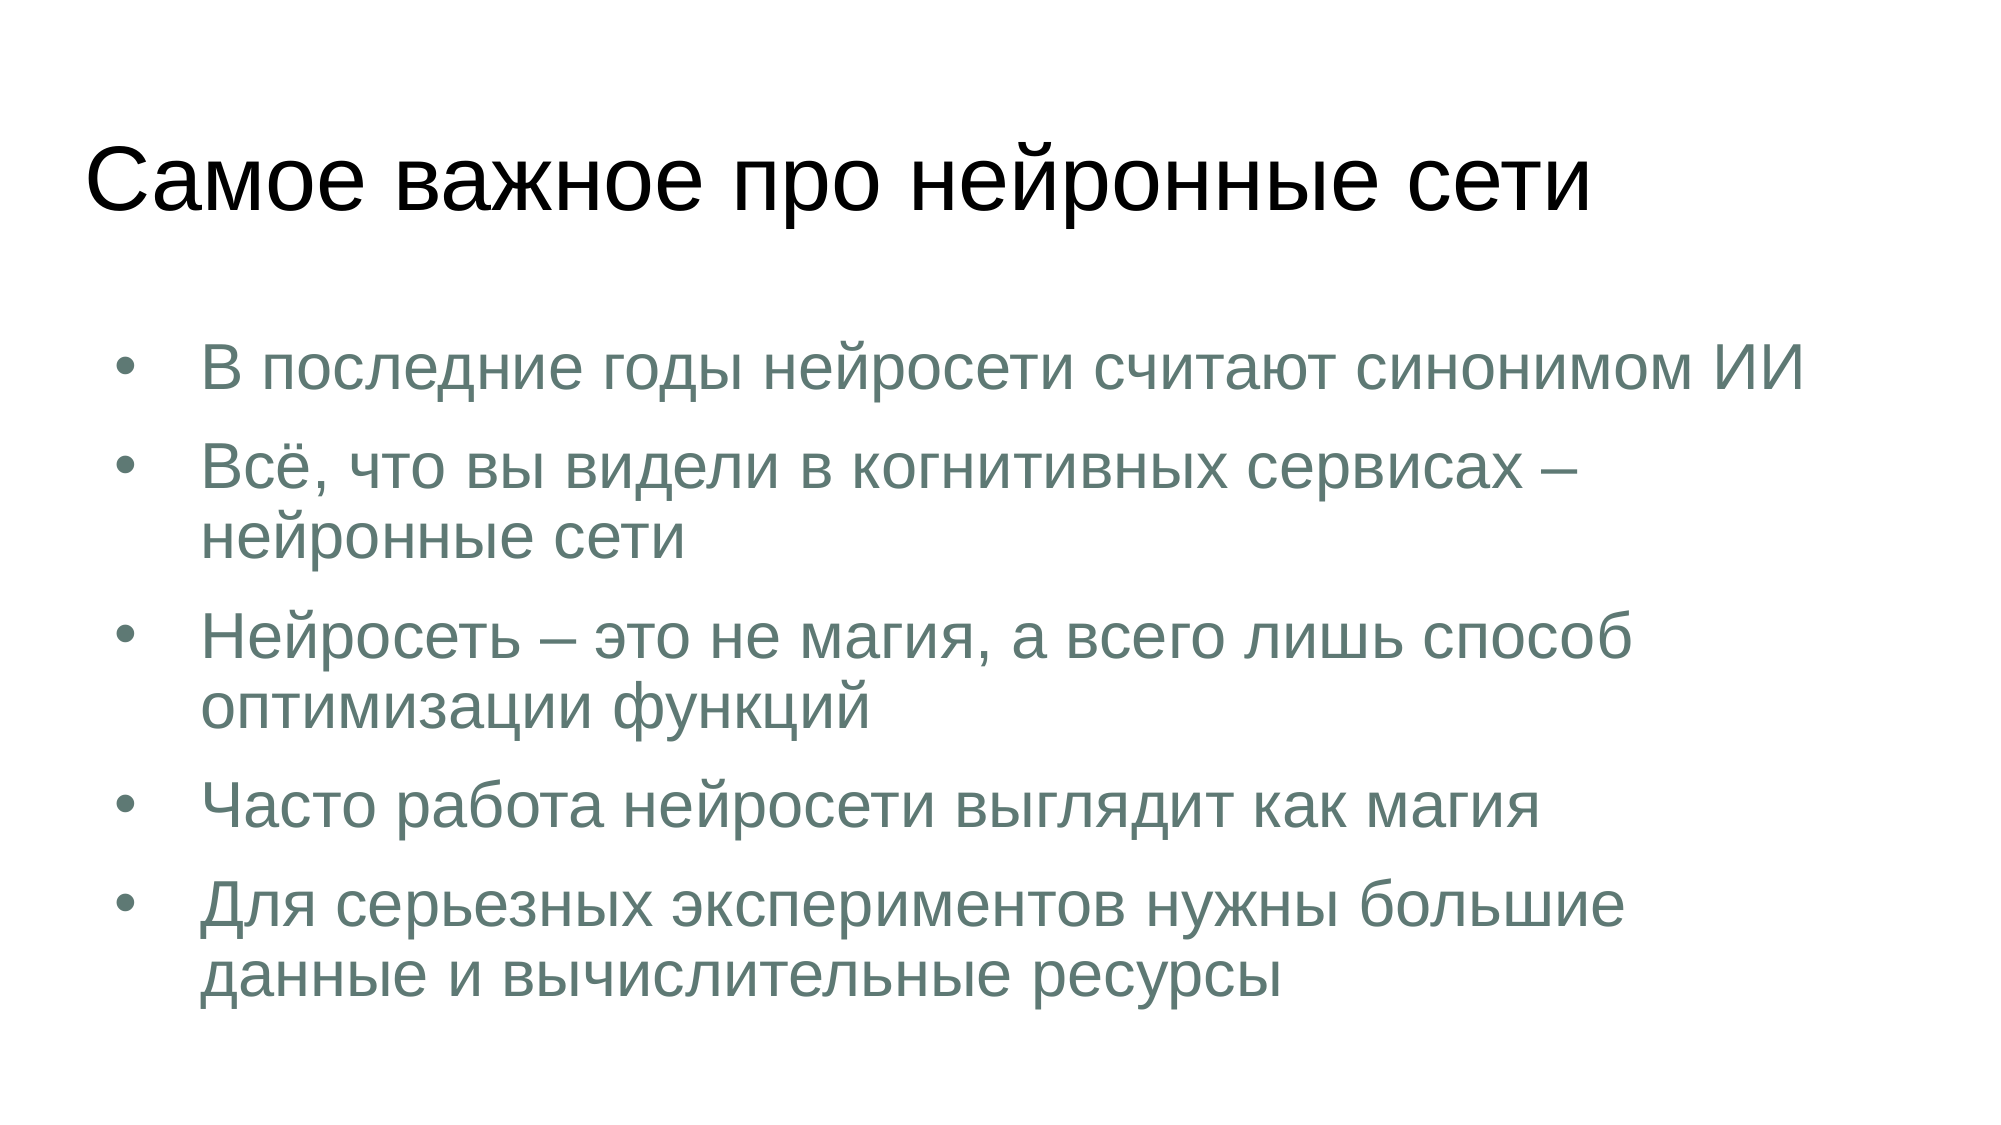

# Самое важное про нейронные сети
В последние годы нейросети считают синонимом ИИ
Всё, что вы видели в когнитивных сервисах – нейронные сети
Нейросеть – это не магия, а всего лишь способ оптимизации функций
Часто работа нейросети выглядит как магия
Для серьезных экспериментов нужны большие данные и вычислительные ресурсы